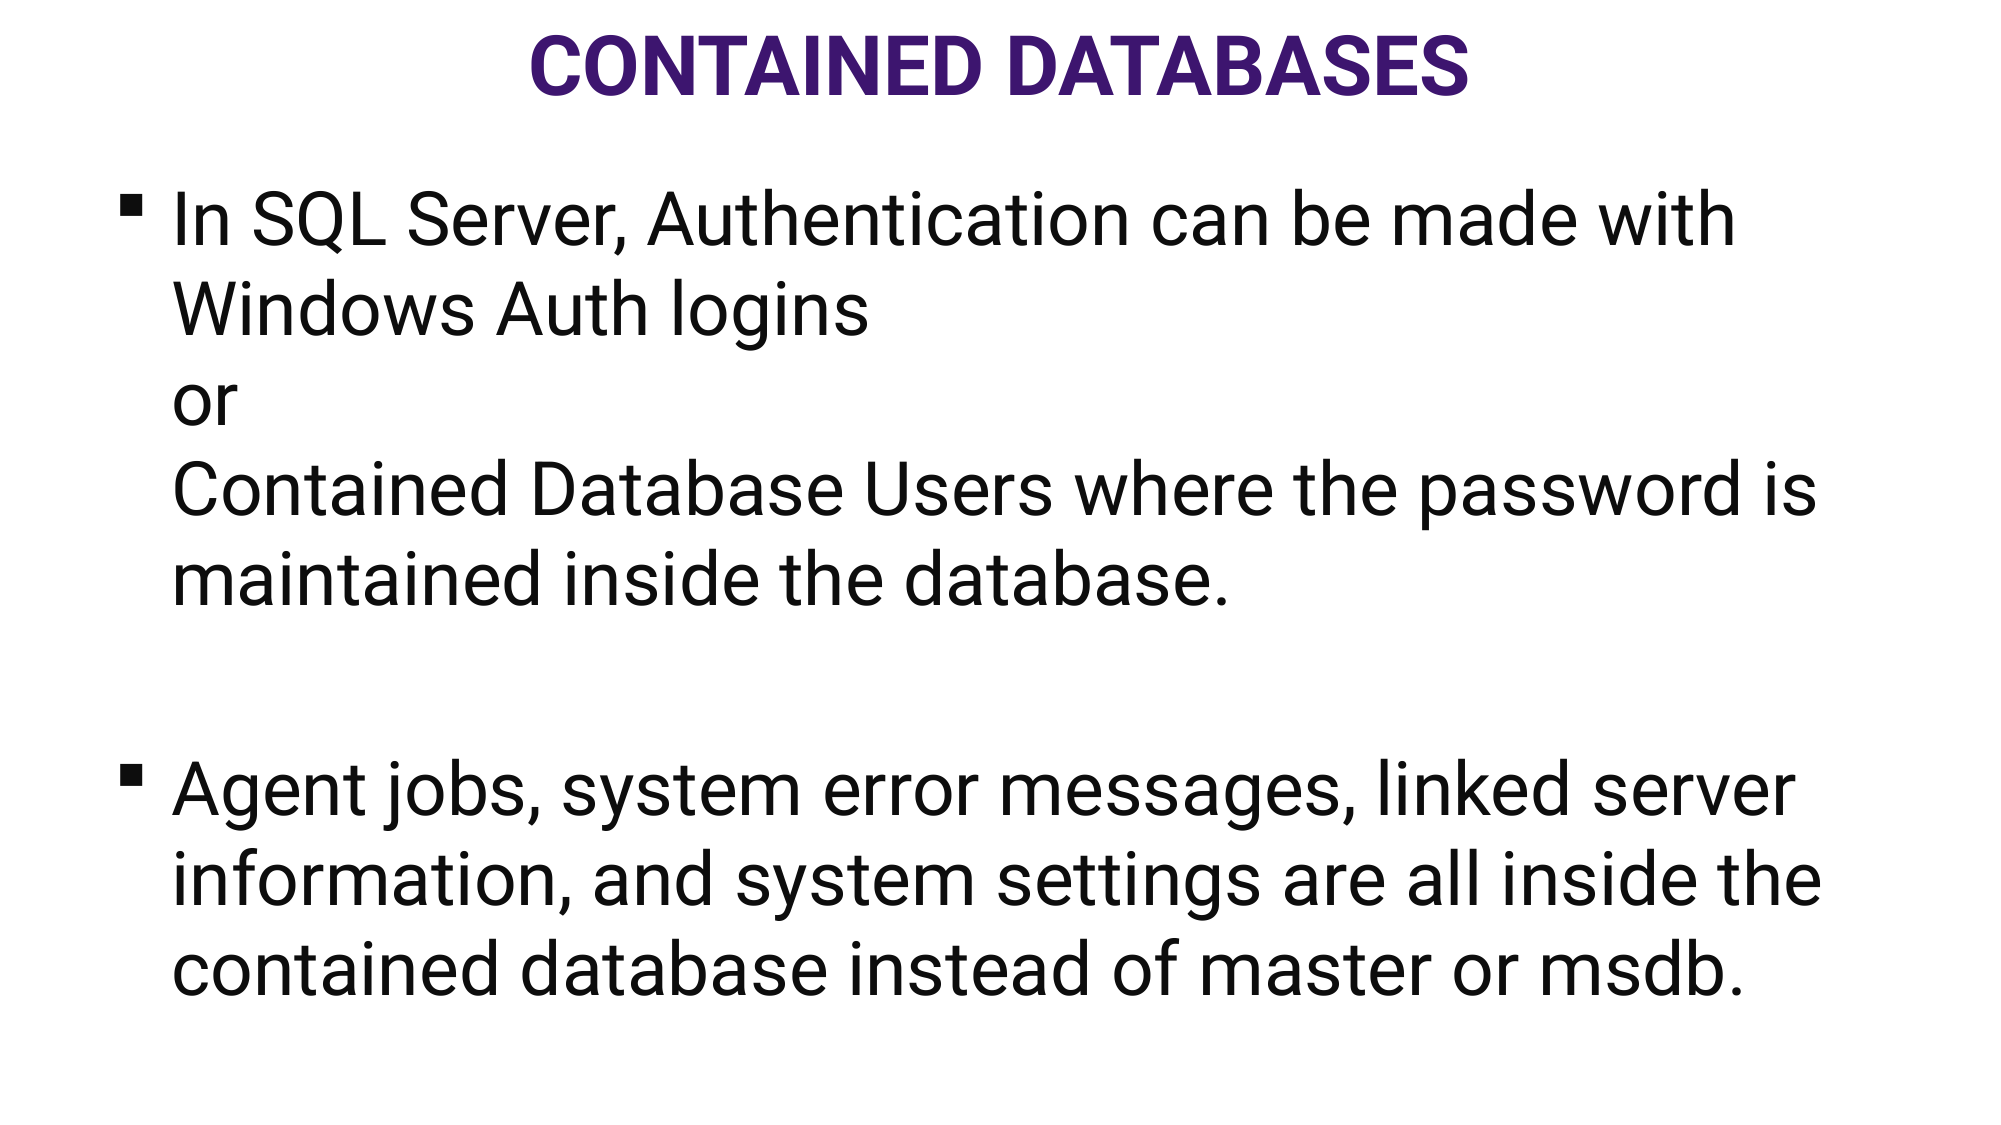

# Contained databases
In SQL Server, Authentication can be made with
Windows Auth logins
or
Contained Database Users where the password is maintained inside the database.

Agent jobs, system error messages, linked server information, and system settings are all inside the contained database instead of master or msdb.